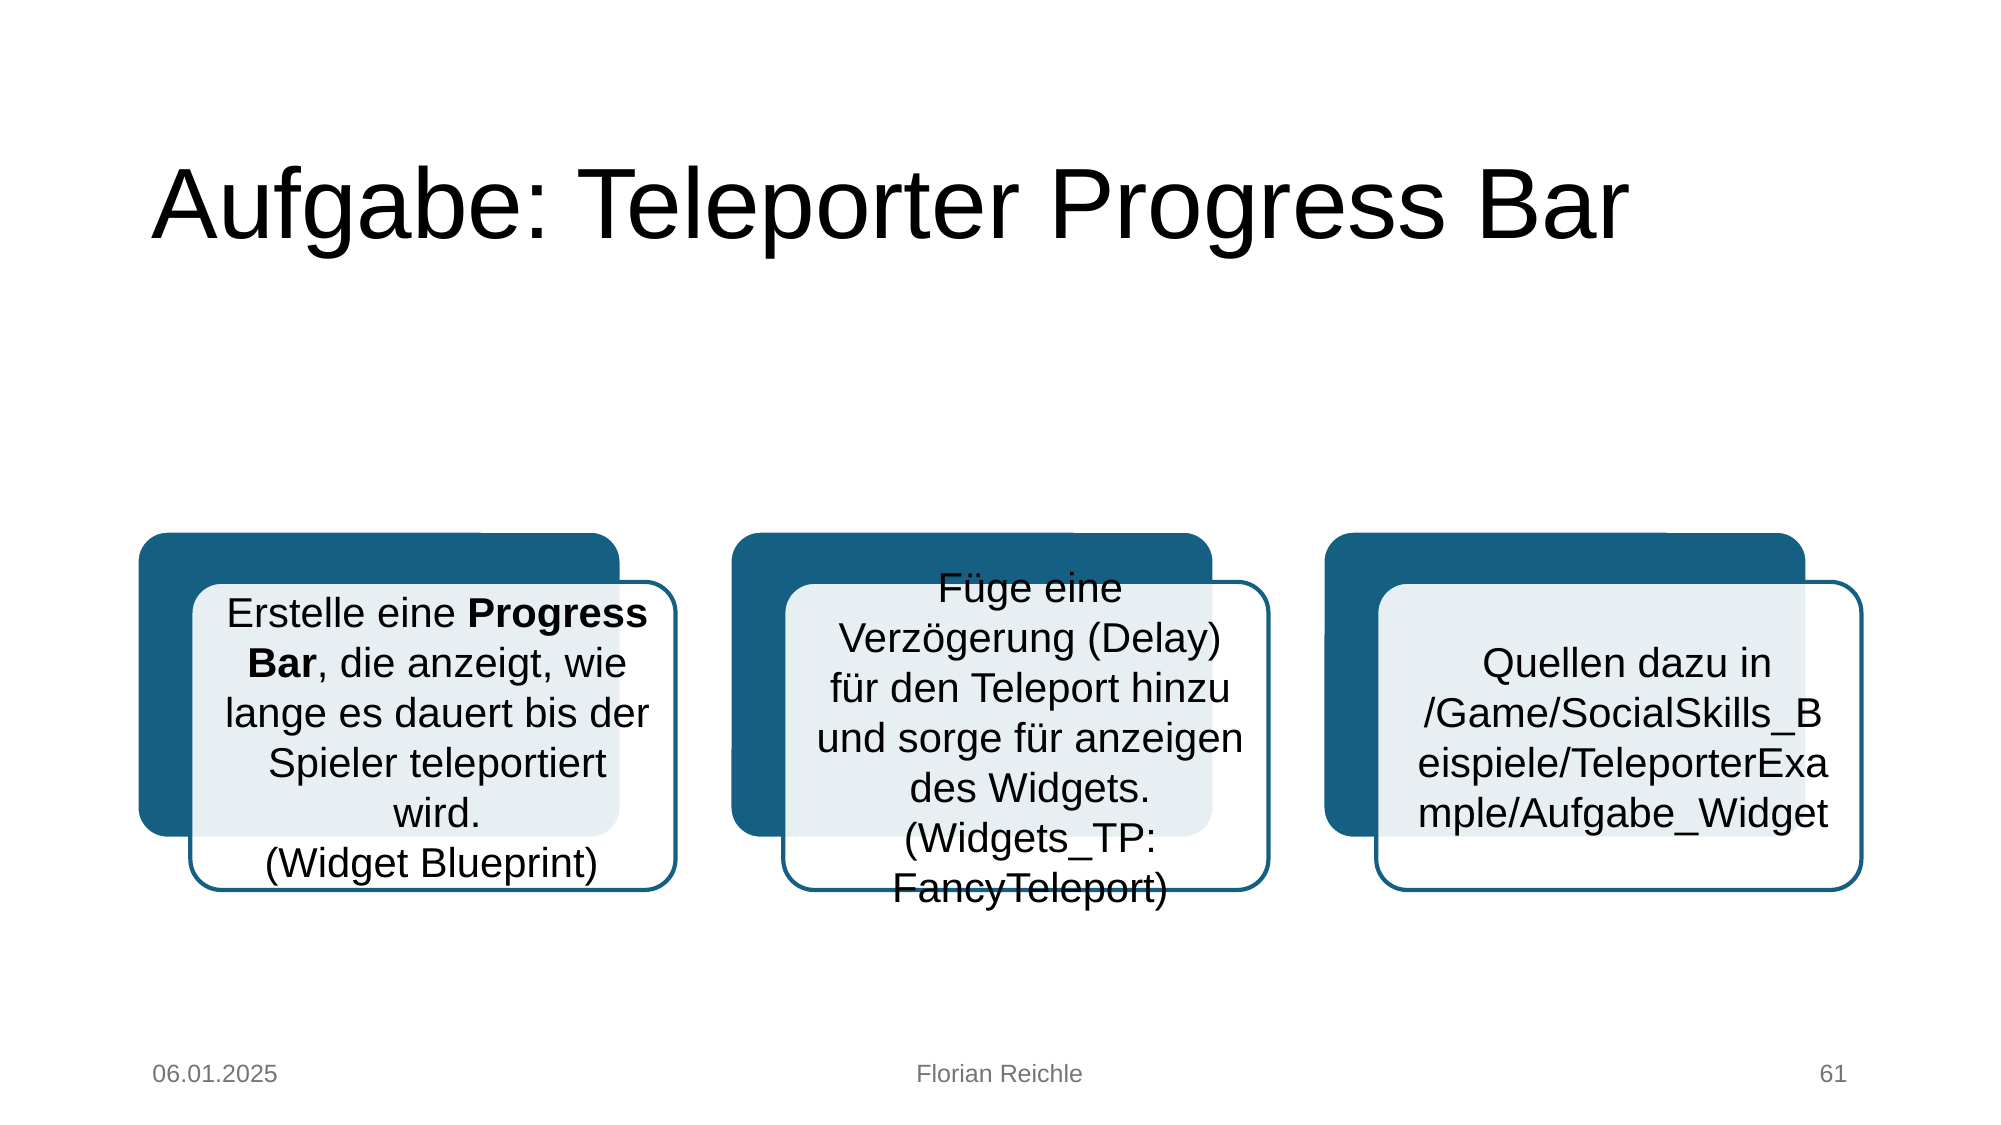

# Aufgabe: Teleporter Progress Bar
Erstelle eine Progress Bar, die anzeigt, wie lange es dauert bis der Spieler teleportiert wird.
(Widget Blueprint)
Füge eine Verzögerung (Delay) für den Teleport hinzu und sorge für anzeigen des Widgets.
(Widgets_TP: FancyTeleport)
 Quellen dazu in /Game/SocialSkills_Beispiele/TeleporterExample/Aufgabe_Widget
06.01.2025
Florian Reichle
61